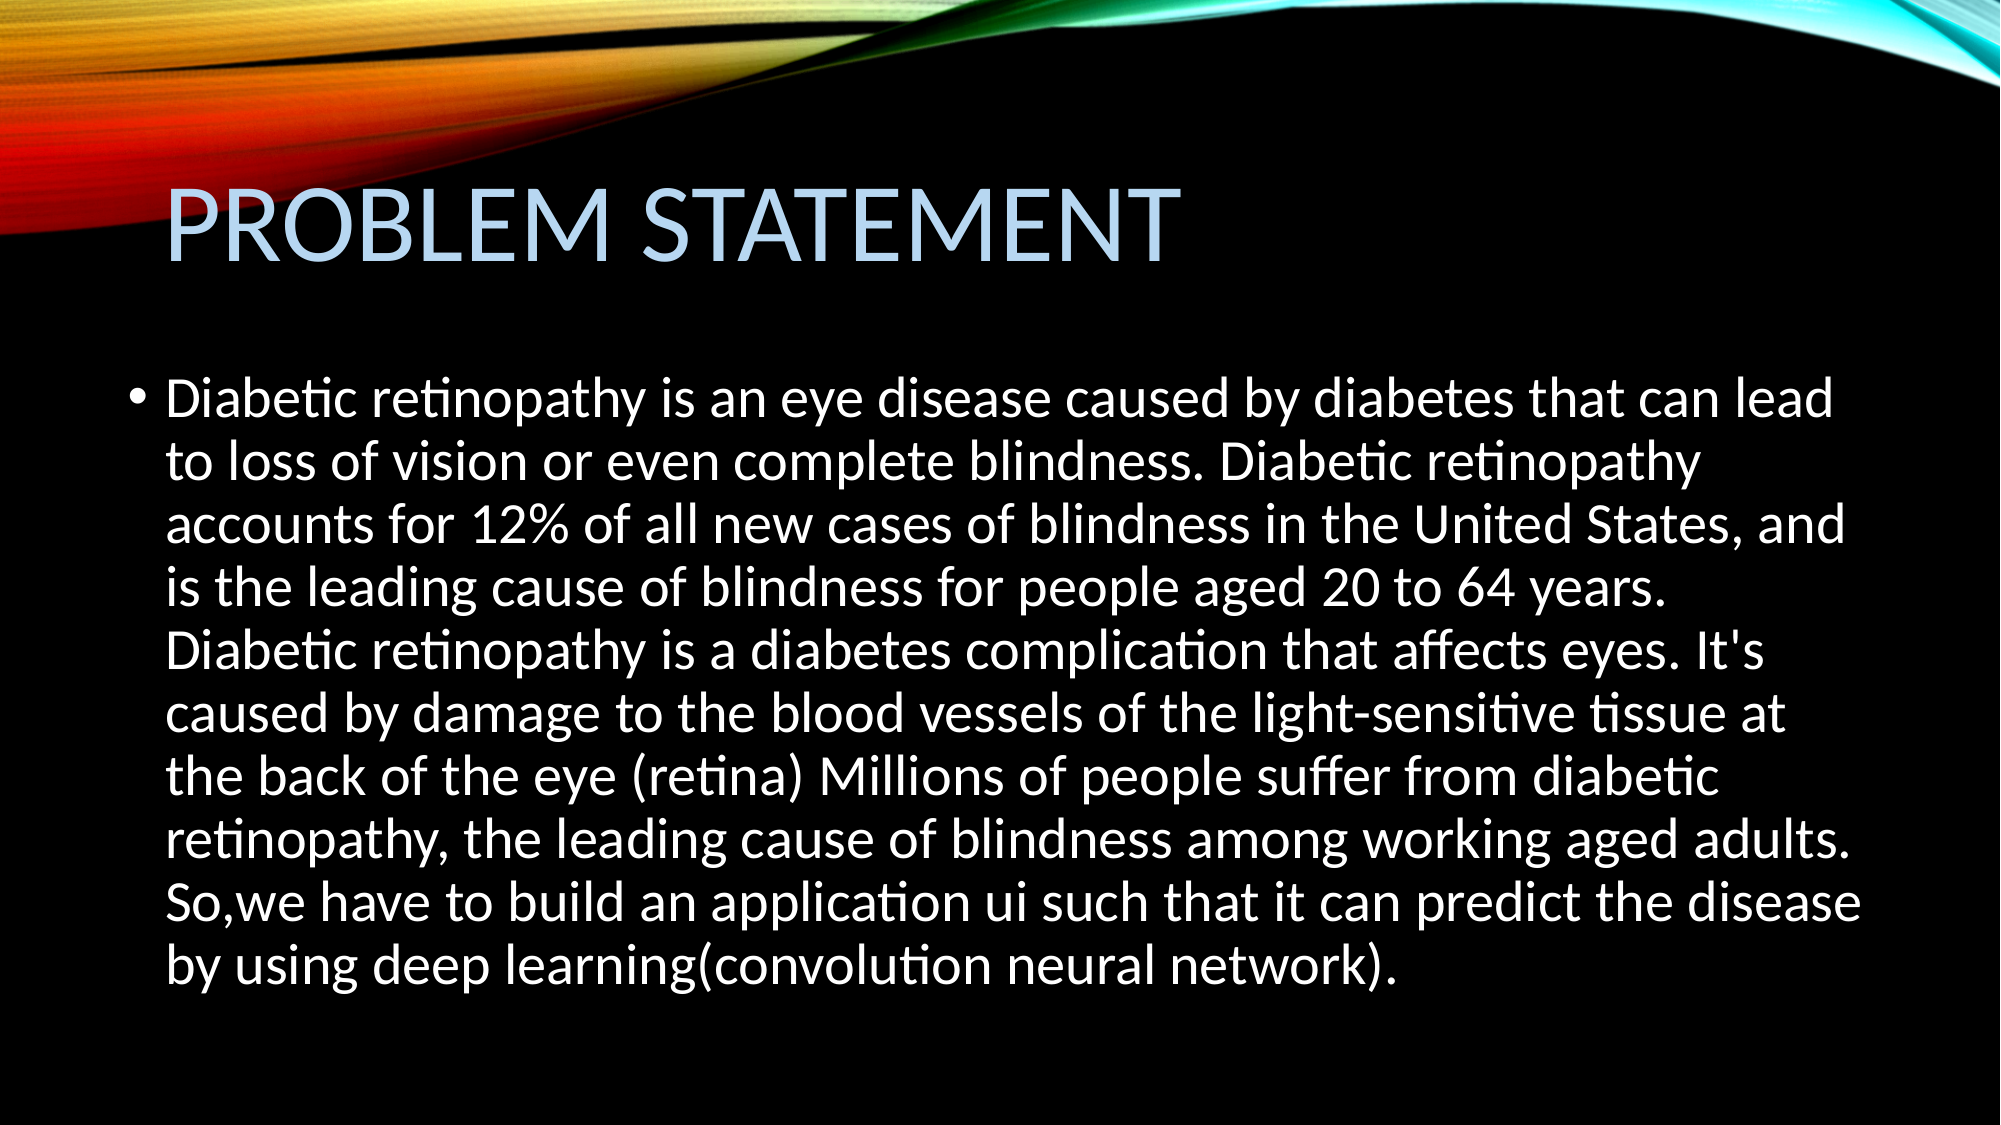

# Problem statement
Diabetic retinopathy is an eye disease caused by diabetes that can lead to loss of vision or even complete blindness. Diabetic retinopathy accounts for 12% of all new cases of blindness in the United States, and is the leading cause of blindness for people aged 20 to 64 years. Diabetic retinopathy is a diabetes complication that affects eyes. It's caused by damage to the blood vessels of the light-sensitive tissue at the back of the eye (retina) Millions of people suffer from diabetic retinopathy, the leading cause of blindness among working aged adults.
So,we have to build an application ui such that it can predict the disease by using deep learning(convolution neural network).